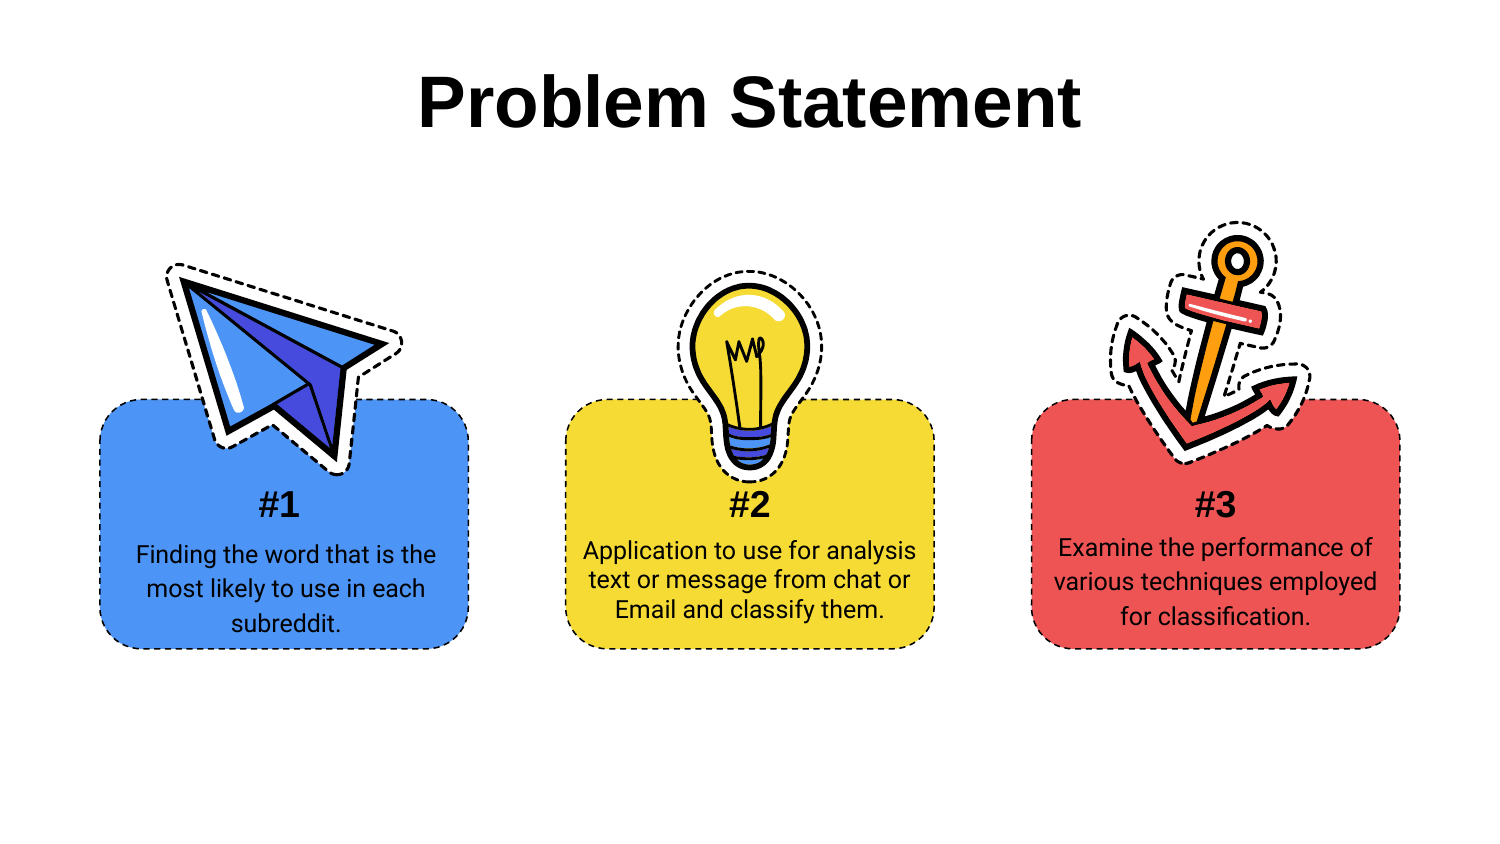

# Problem Statement

#1
#3
#2
Finding the word that is the most likely to use in each subreddit.
Examine the performance of various techniques employed for classification.
Application to use for analysis text or message from chat or Email and classify them.